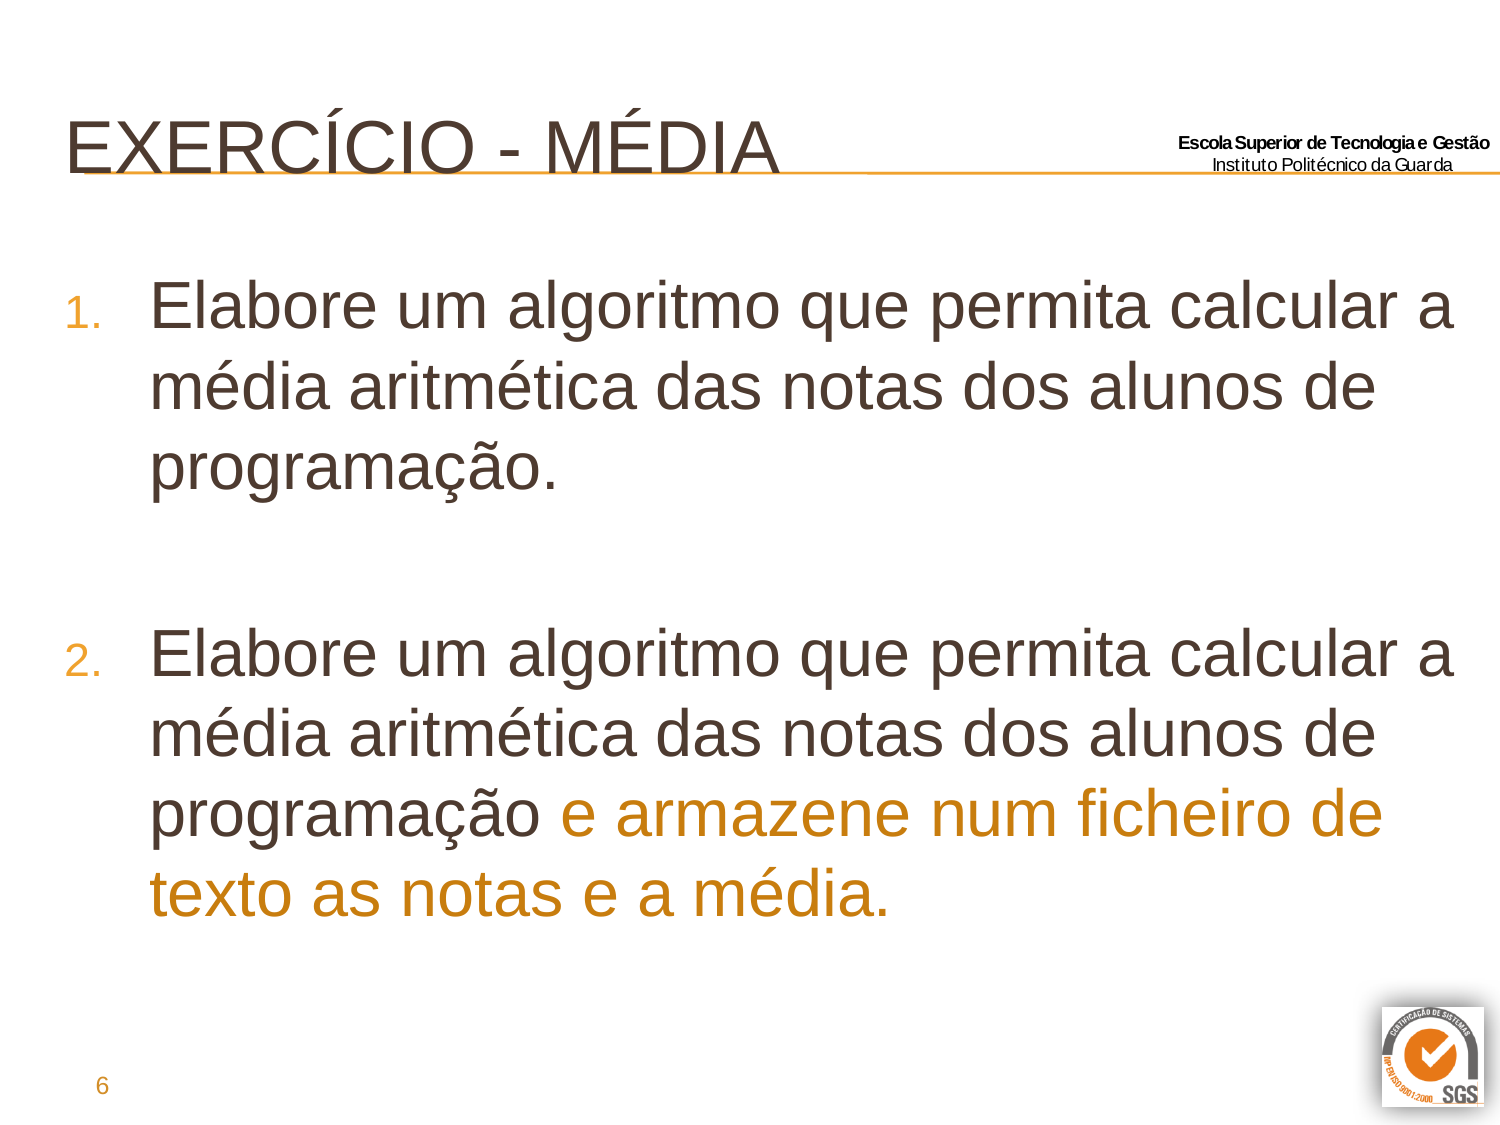

# Exercício - média
Elabore um algoritmo que permita calcular a média aritmética das notas dos alunos de programação.

Elabore um algoritmo que permita calcular a média aritmética das notas dos alunos de programação e armazene num ficheiro de texto as notas e a média.

6